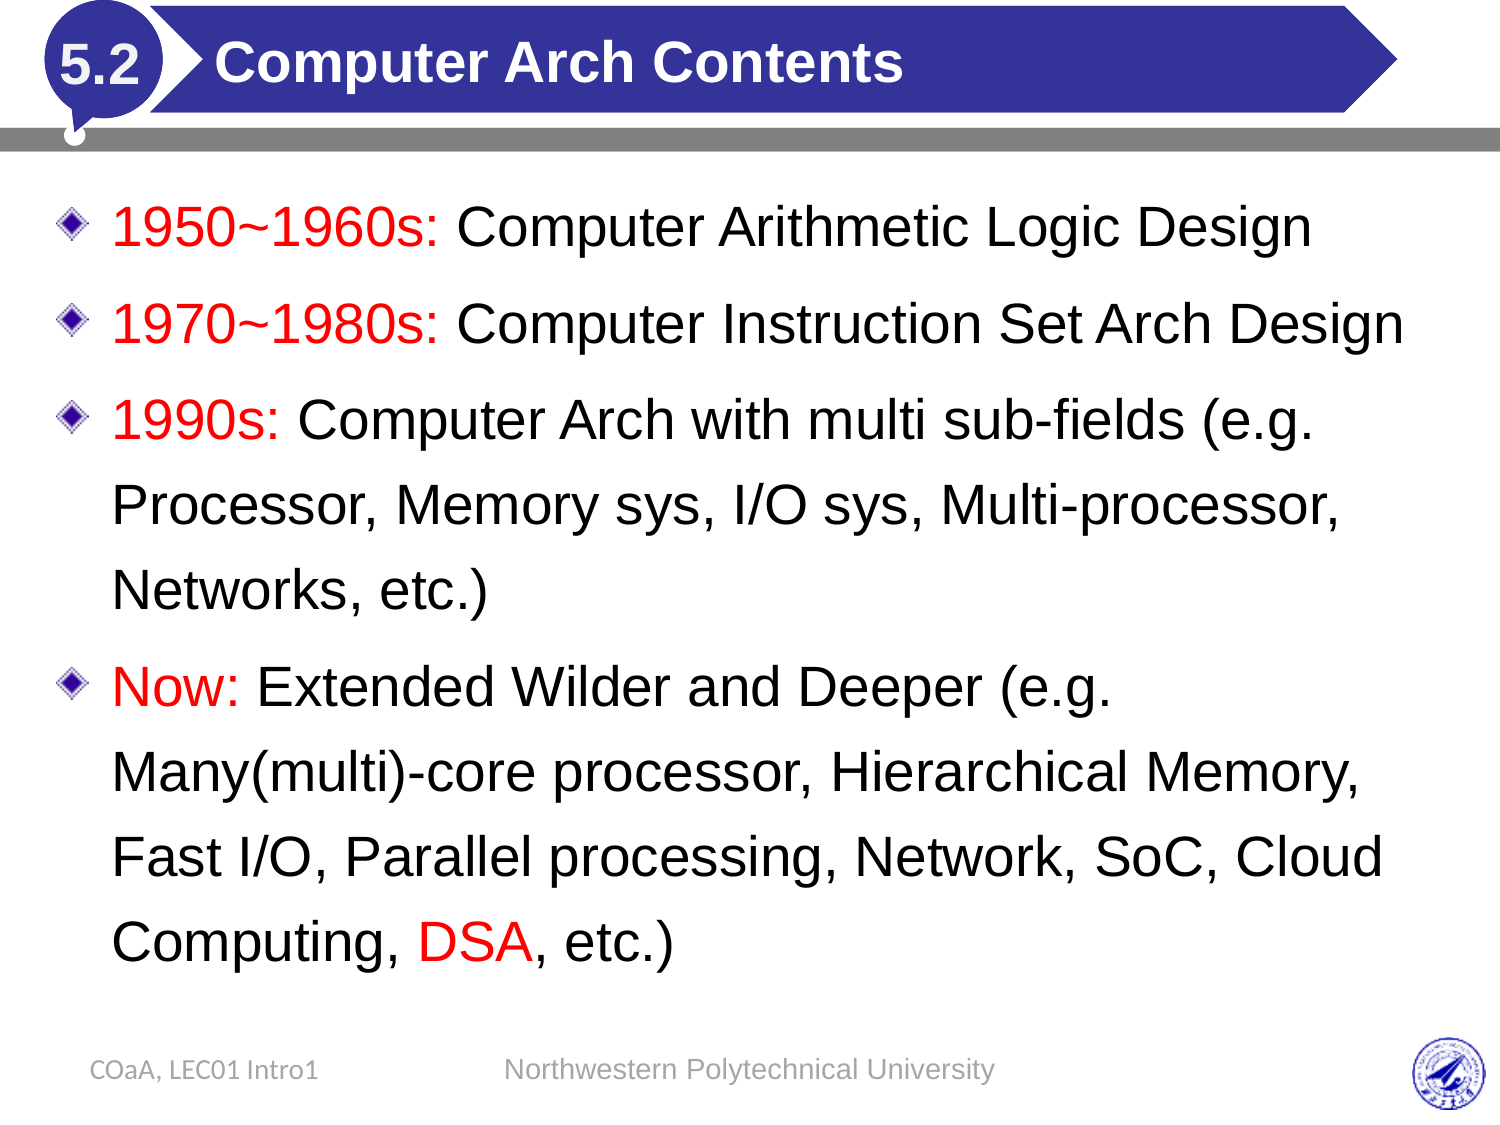

# Computer Arch Contents
5.2
1950~1960s: Computer Arithmetic Logic Design
1970~1980s: Computer Instruction Set Arch Design
1990s: Computer Arch with multi sub-fields (e.g. Processor, Memory sys, I/O sys, Multi-processor, Networks, etc.)
Now: Extended Wilder and Deeper (e.g. Many(multi)-core processor, Hierarchical Memory, Fast I/O, Parallel processing, Network, SoC, Cloud Computing, DSA, etc.)

COaA, LEC01 Intro1
Northwestern Polytechnical University
59